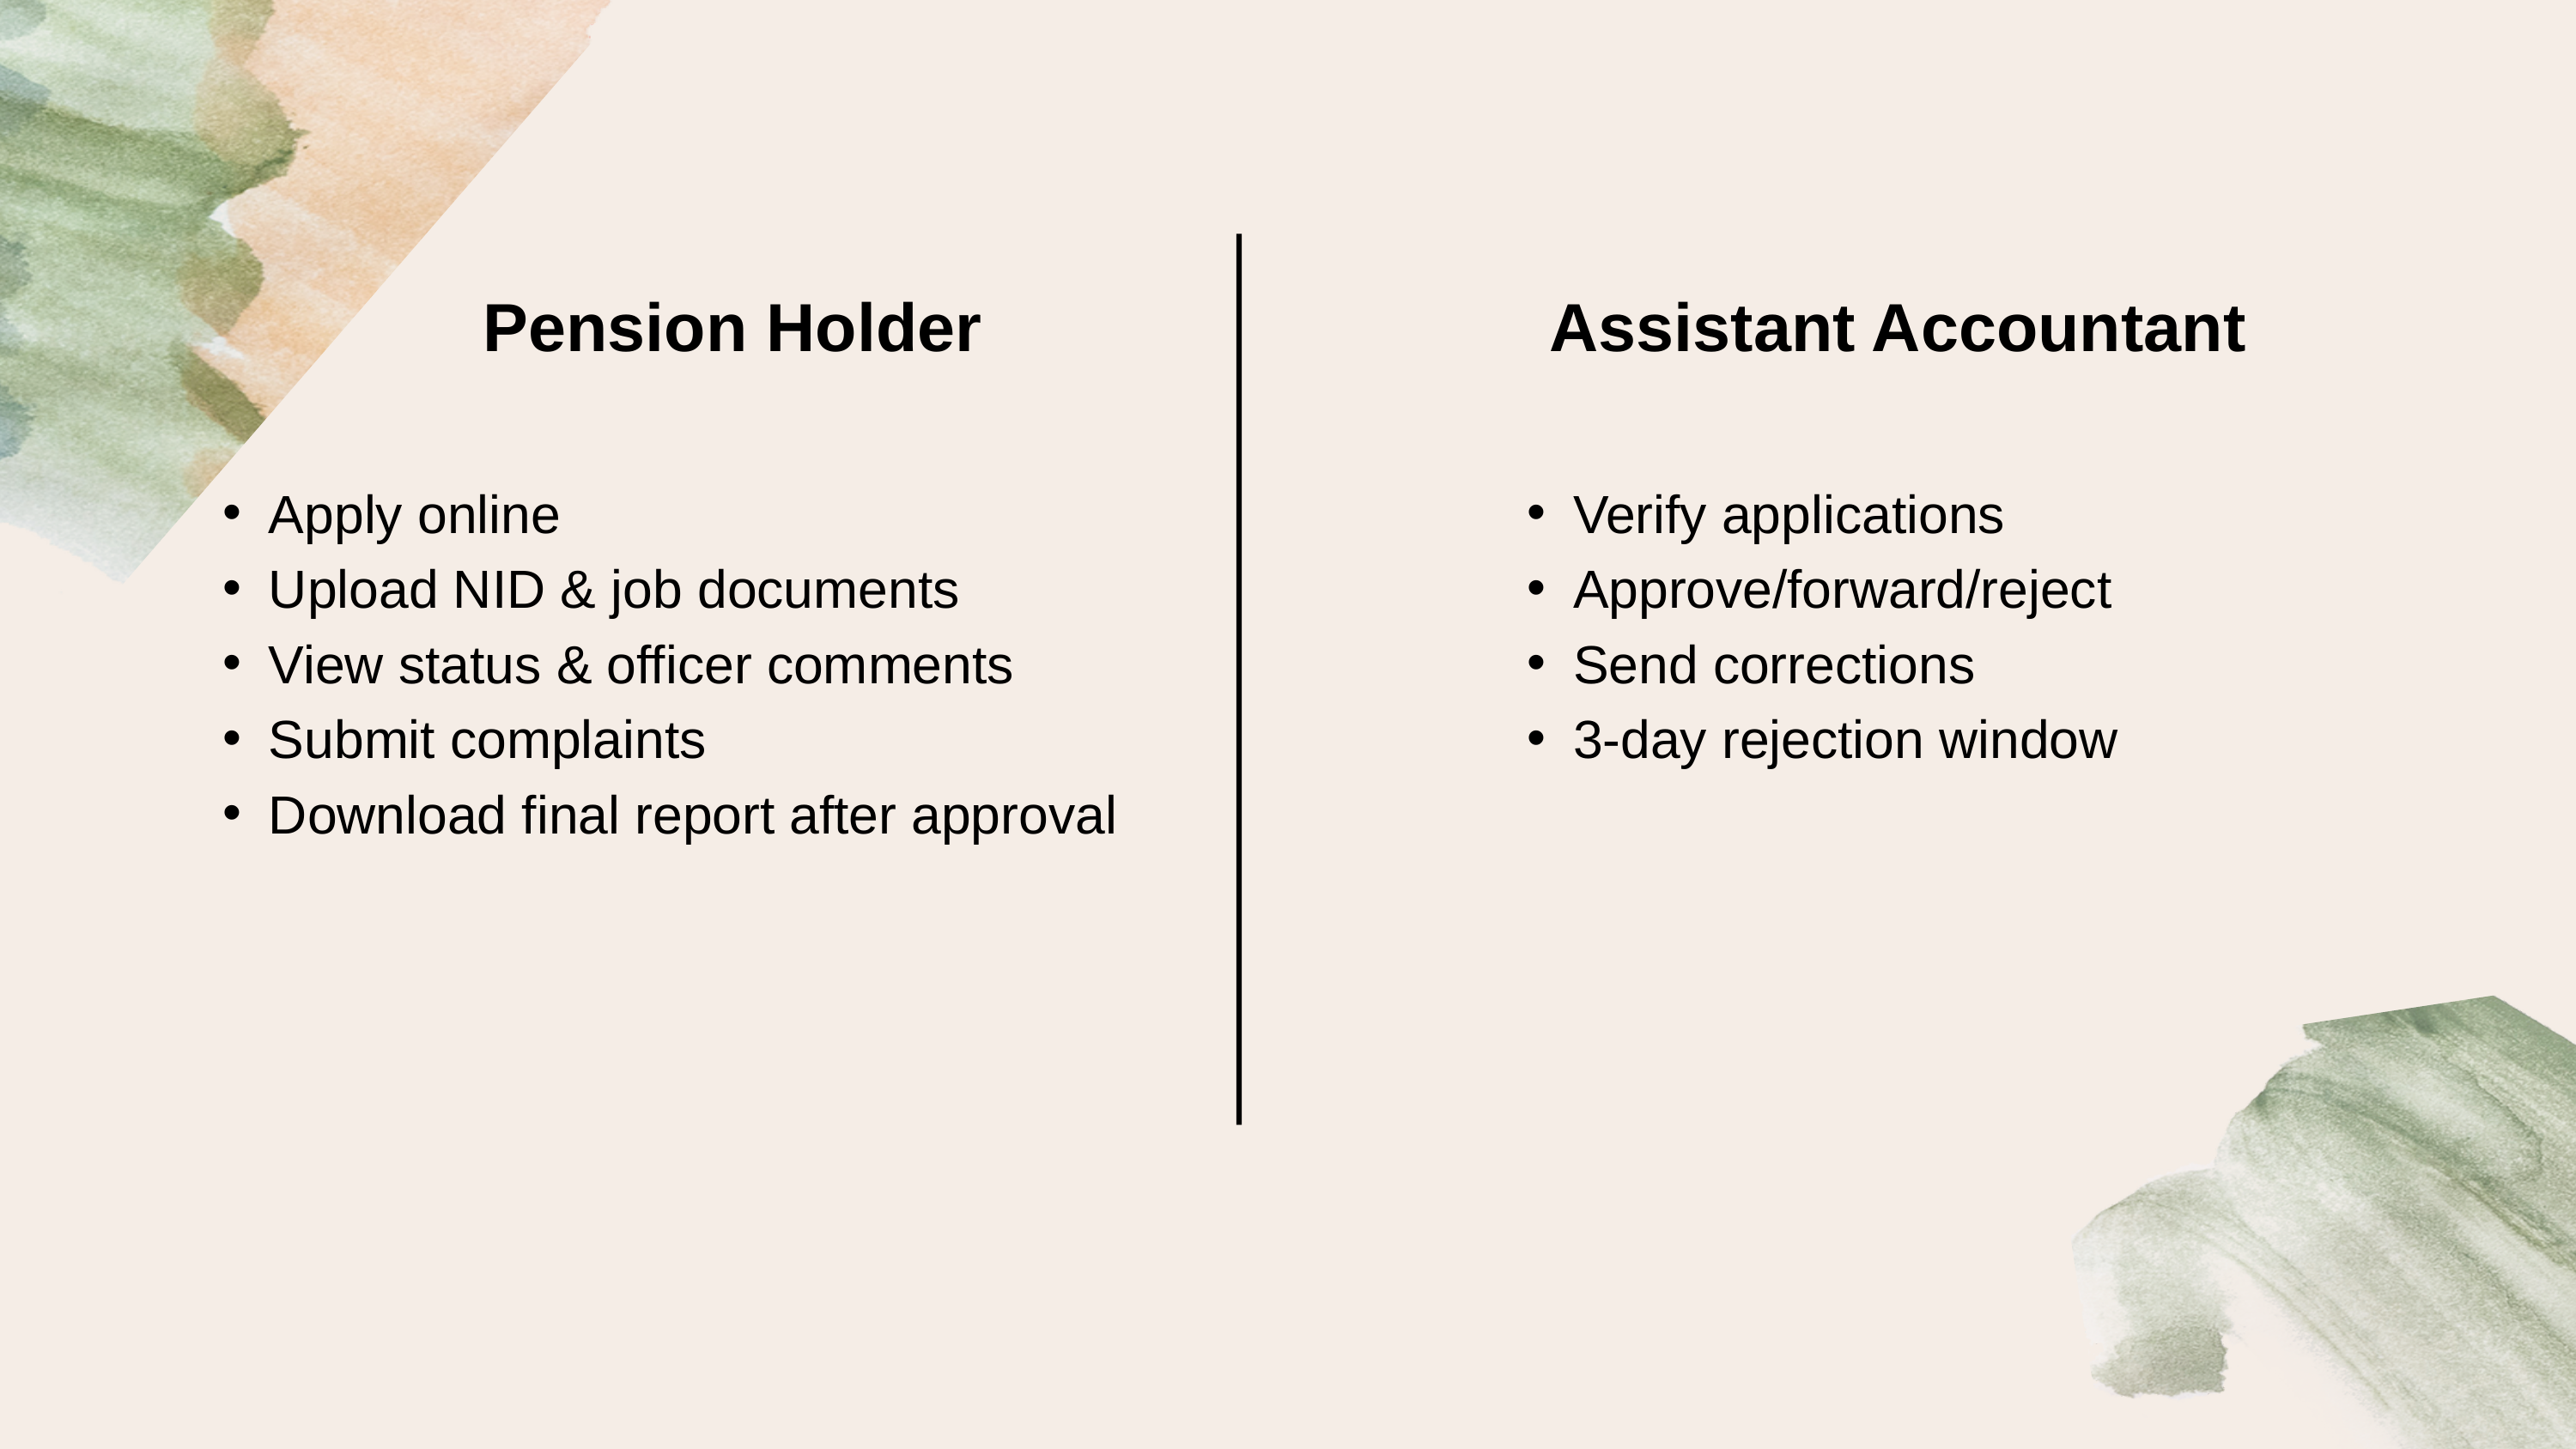

Pension Holder
Assistant Accountant
Apply online
Upload NID & job documents
View status & officer comments
Submit complaints
Download final report after approval

Verify applications
Approve/forward/reject
Send corrections
3-day rejection window